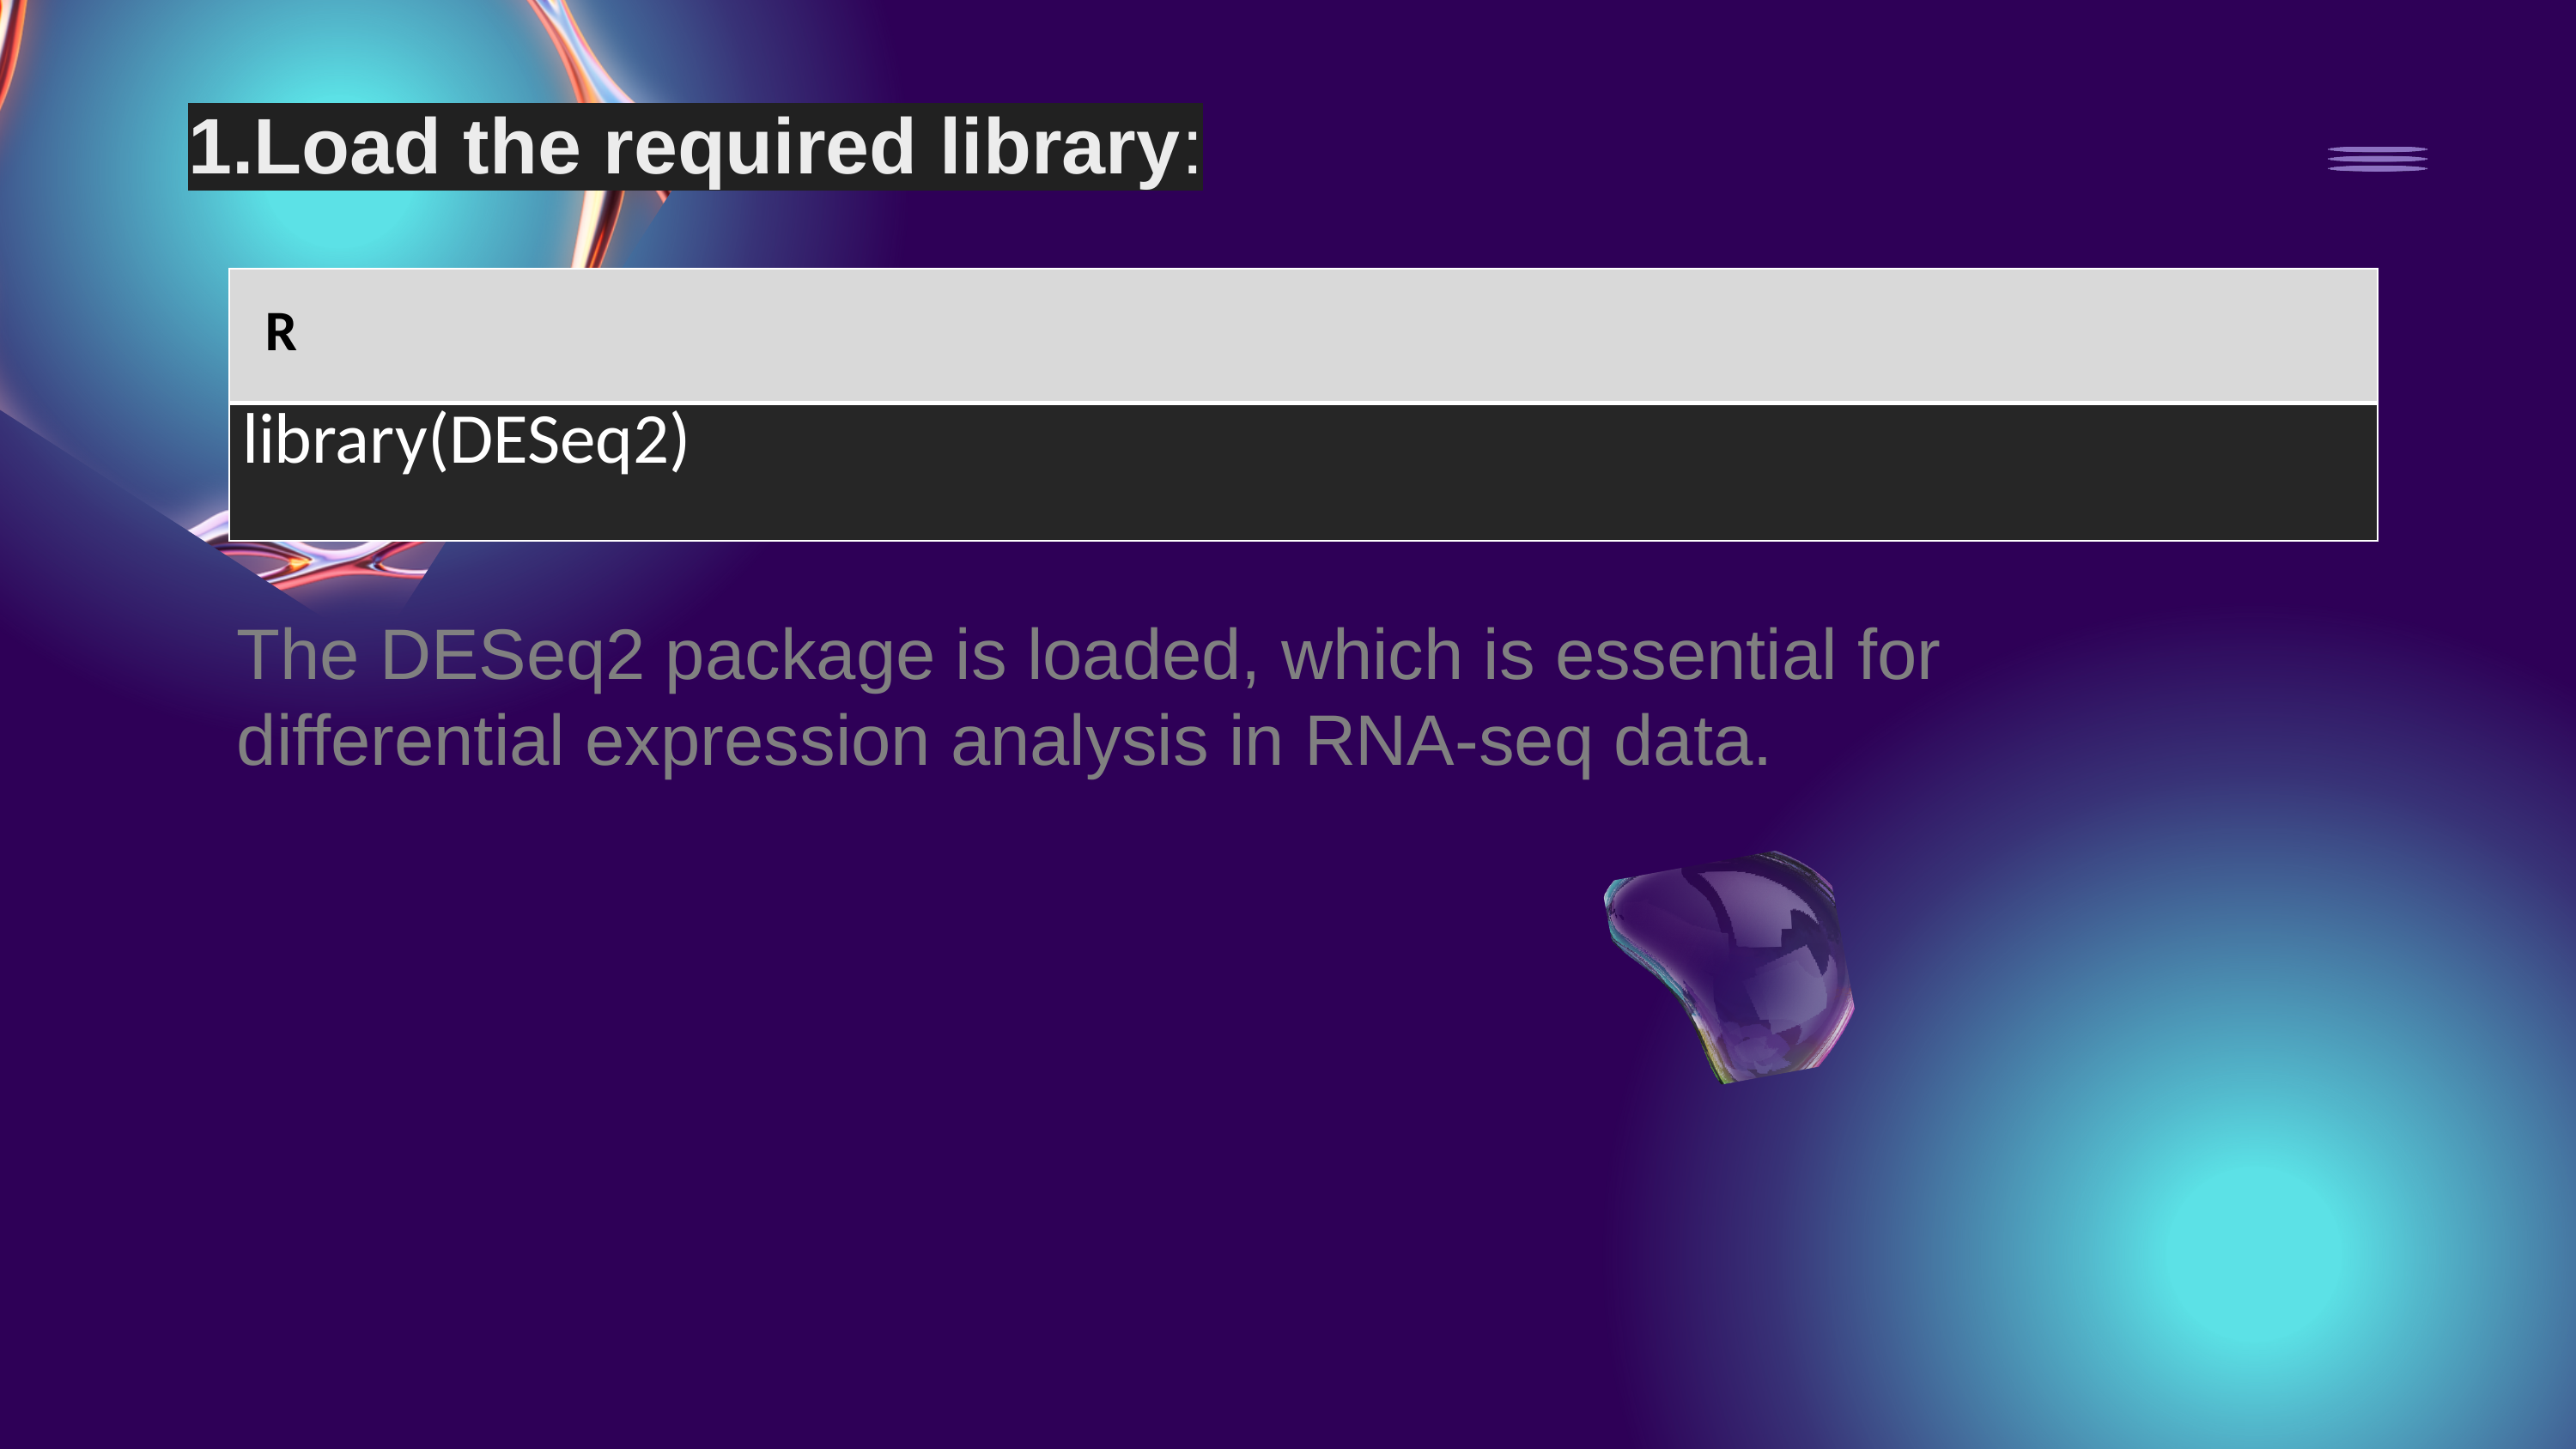

# 1.Load the required library:

| R |
| --- |
| library(DESeq2) |
The DESeq2 package is loaded, which is essential for differential expression analysis in RNA-seq data.